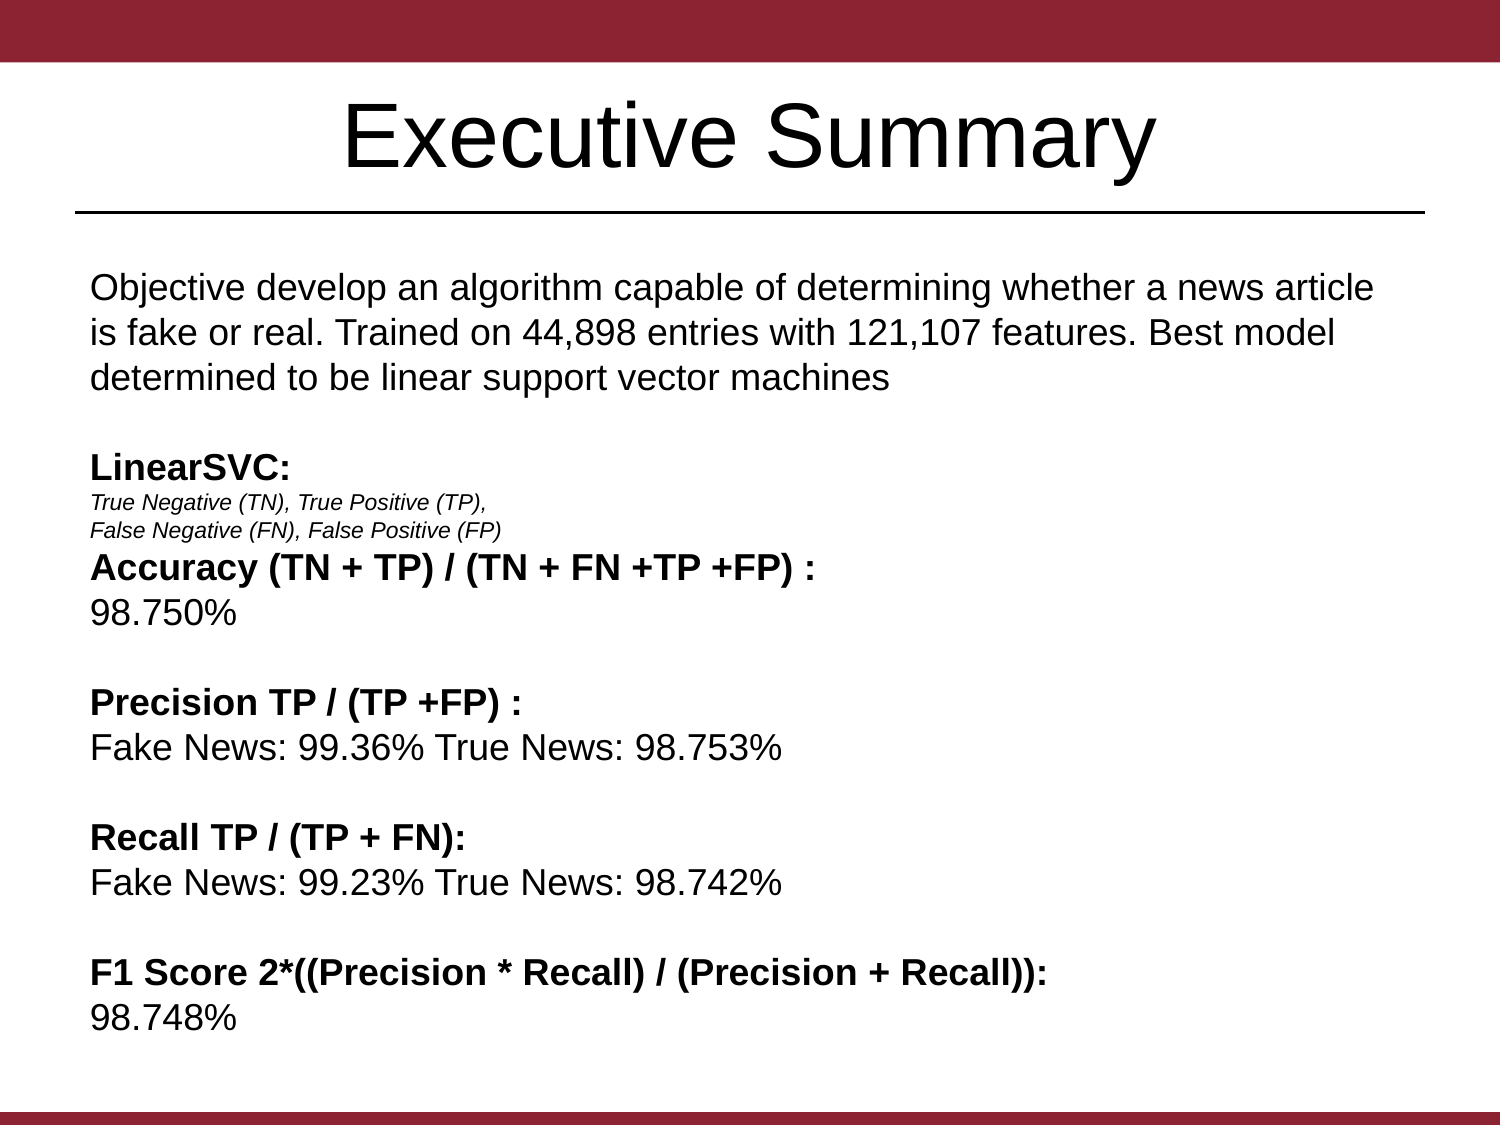

# Executive Summary
Objective develop an algorithm capable of determining whether a news article is fake or real. Trained on 44,898 entries with 121,107 features. Best model determined to be linear support vector machines

LinearSVC:
True Negative (TN), True Positive (TP),
False Negative (FN), False Positive (FP)
Accuracy (TN + TP) / (TN + FN +TP +FP) :
98.750%

Precision TP / (TP +FP) :
Fake News: 99.36% True News: 98.753%

Recall TP / (TP + FN):
Fake News: 99.23% True News: 98.742%

F1 Score 2*((Precision * Recall) / (Precision + Recall)):
98.748%